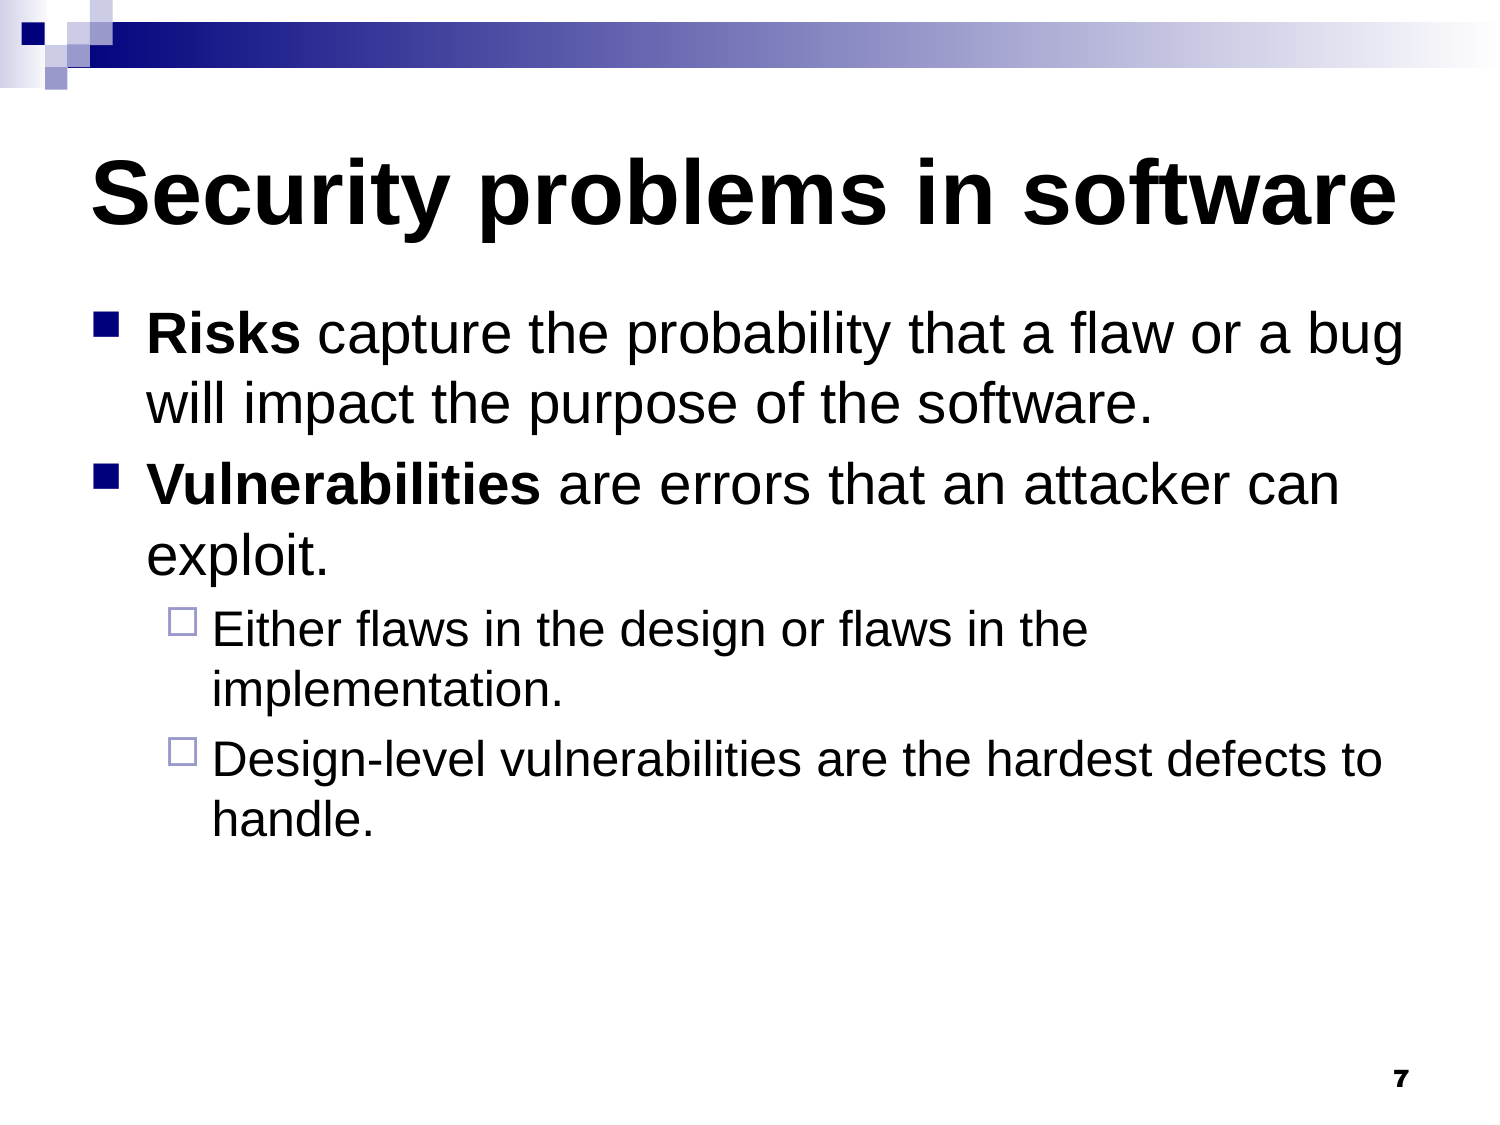

# Security problems in software
Risks capture the probability that a flaw or a bug will impact the purpose of the software.
Vulnerabilities are errors that an attacker can exploit.
Either flaws in the design or flaws in the implementation.
Design-level vulnerabilities are the hardest defects to handle.
7